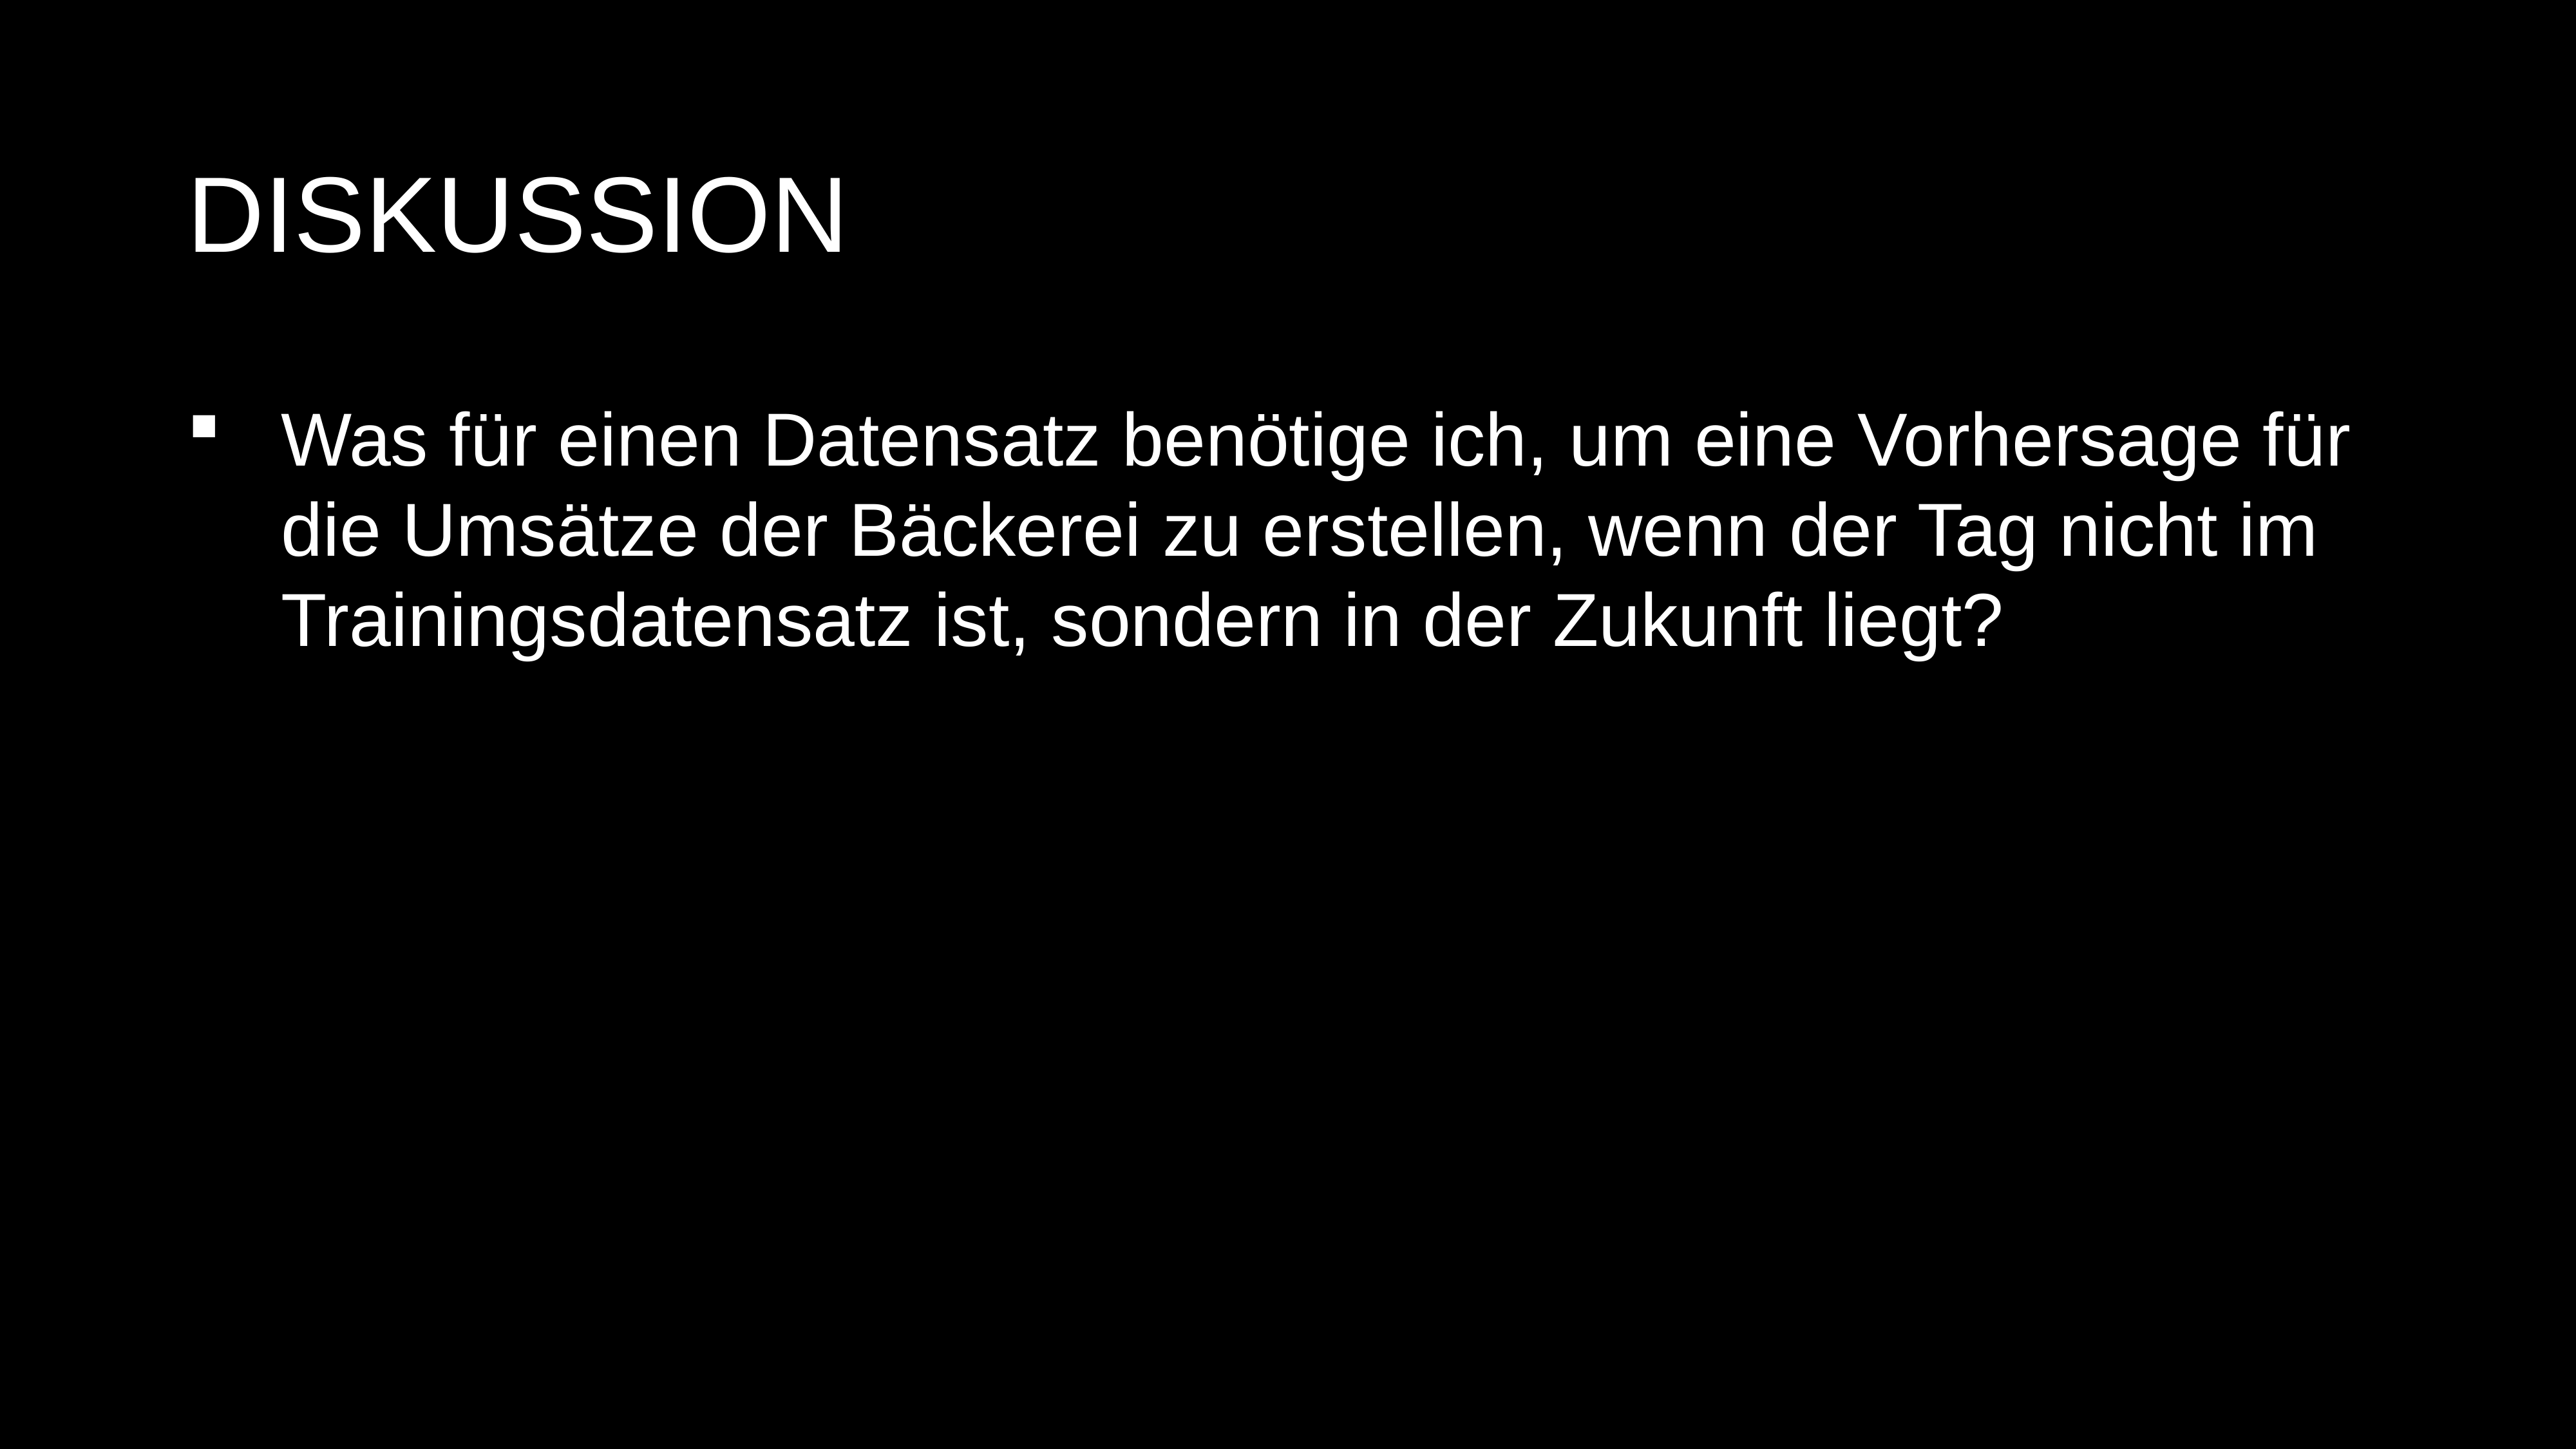

# Diskussion
Was für einen Datensatz benötige ich, um eine Vorhersage für die Umsätze der Bäckerei zu erstellen, wenn der Tag nicht im Trainingsdatensatz ist, sondern in der Zukunft liegt?